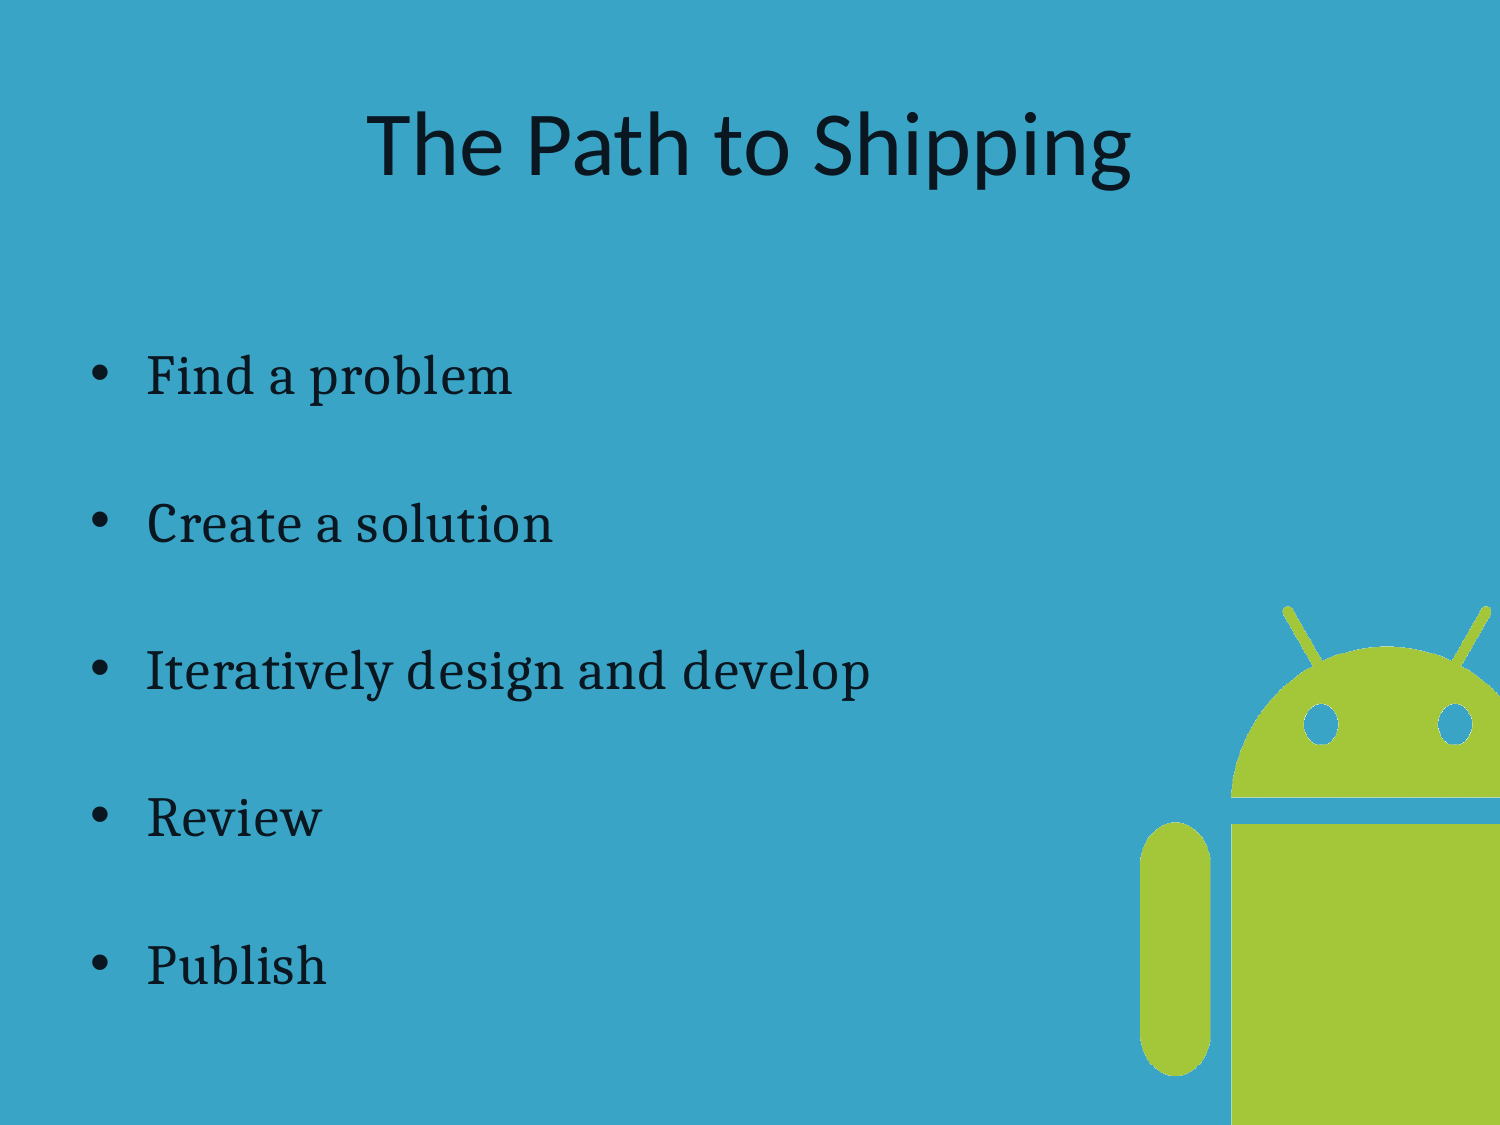

# The Path to Shipping
Find a problem
Create a solution
Iteratively design and develop
Review
Publish